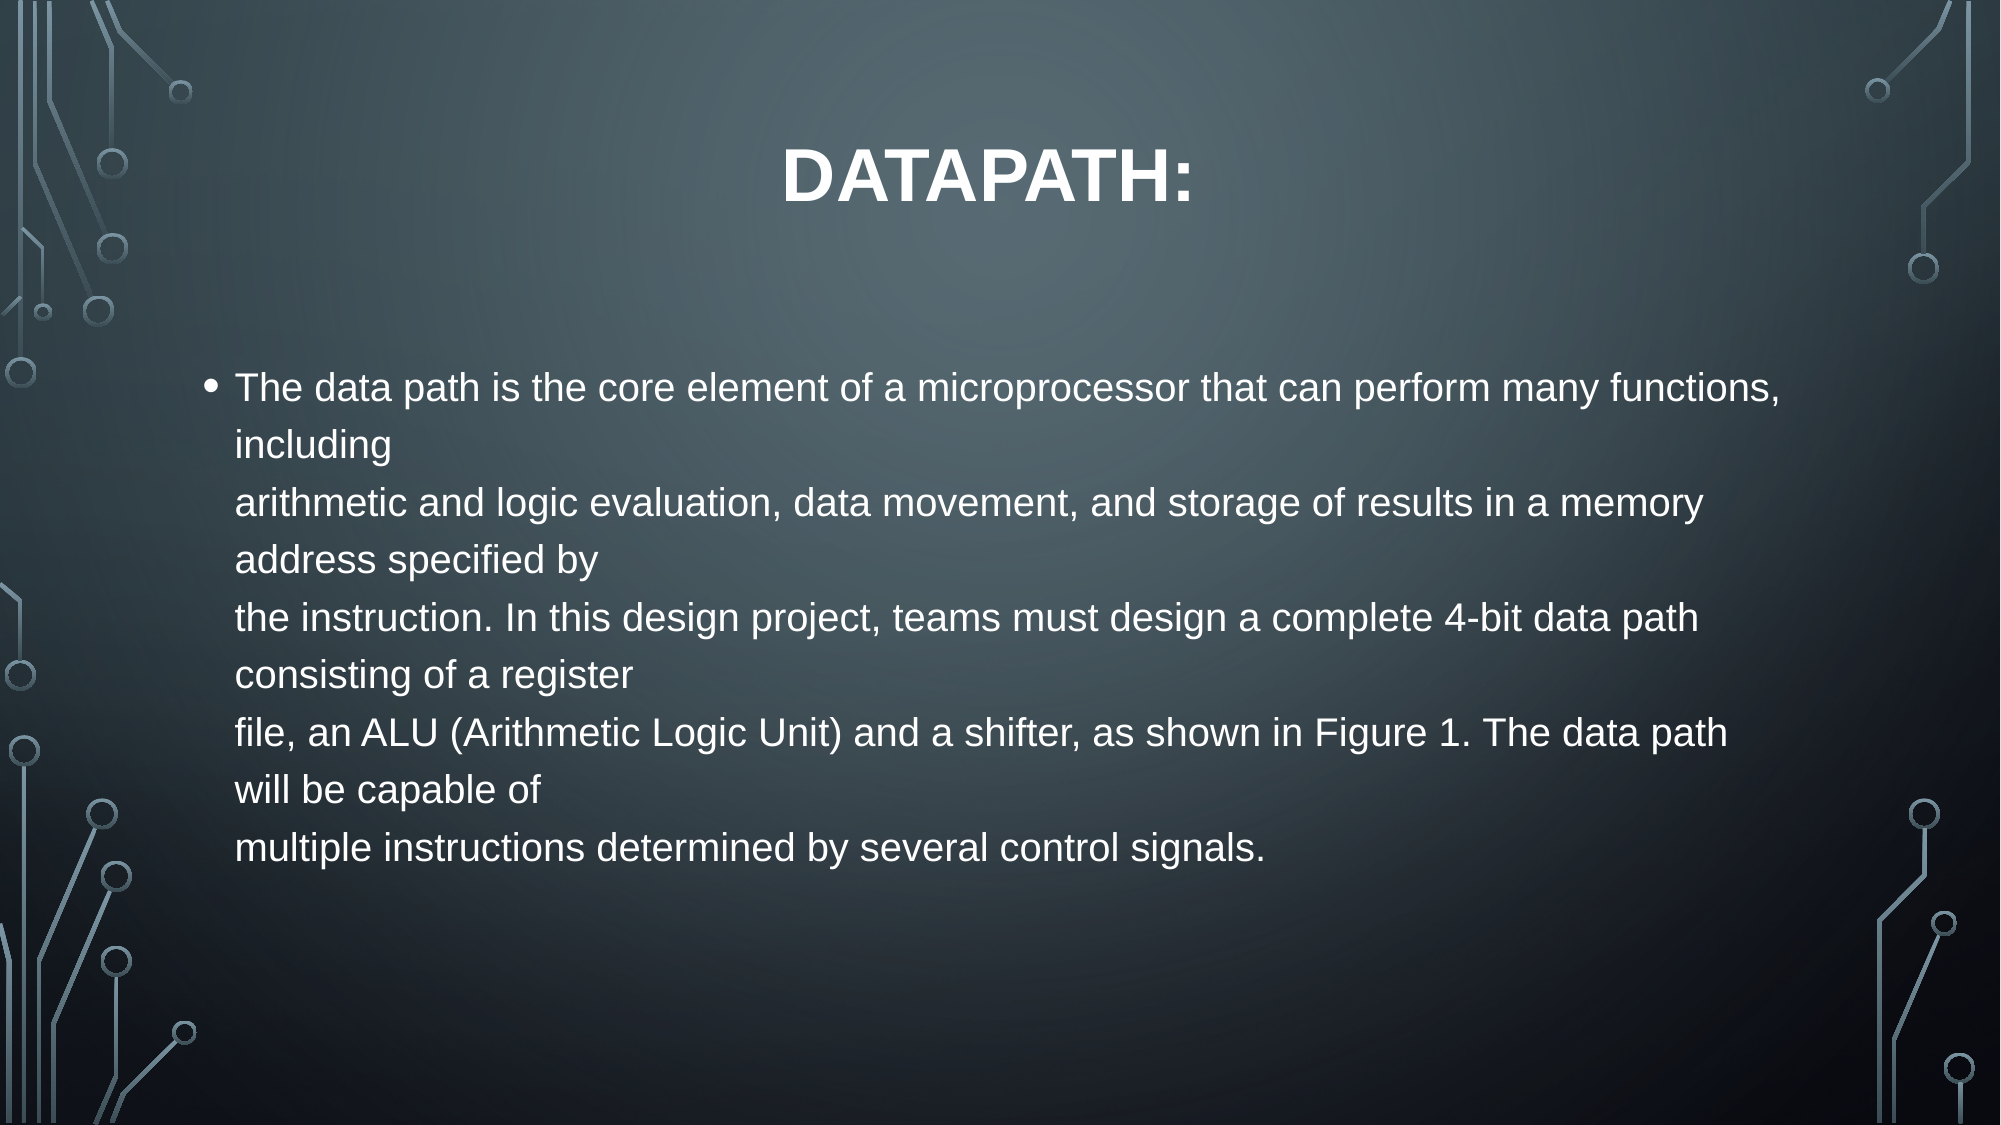

# DataPath:
The data path is the core element of a microprocessor that can perform many functions, including
arithmetic and logic evaluation, data movement, and storage of results in a memory address specified by
the instruction. In this design project, teams must design a complete 4-bit data path consisting of a register
file, an ALU (Arithmetic Logic Unit) and a shifter, as shown in Figure 1. The data path will be capable of
multiple instructions determined by several control signals.